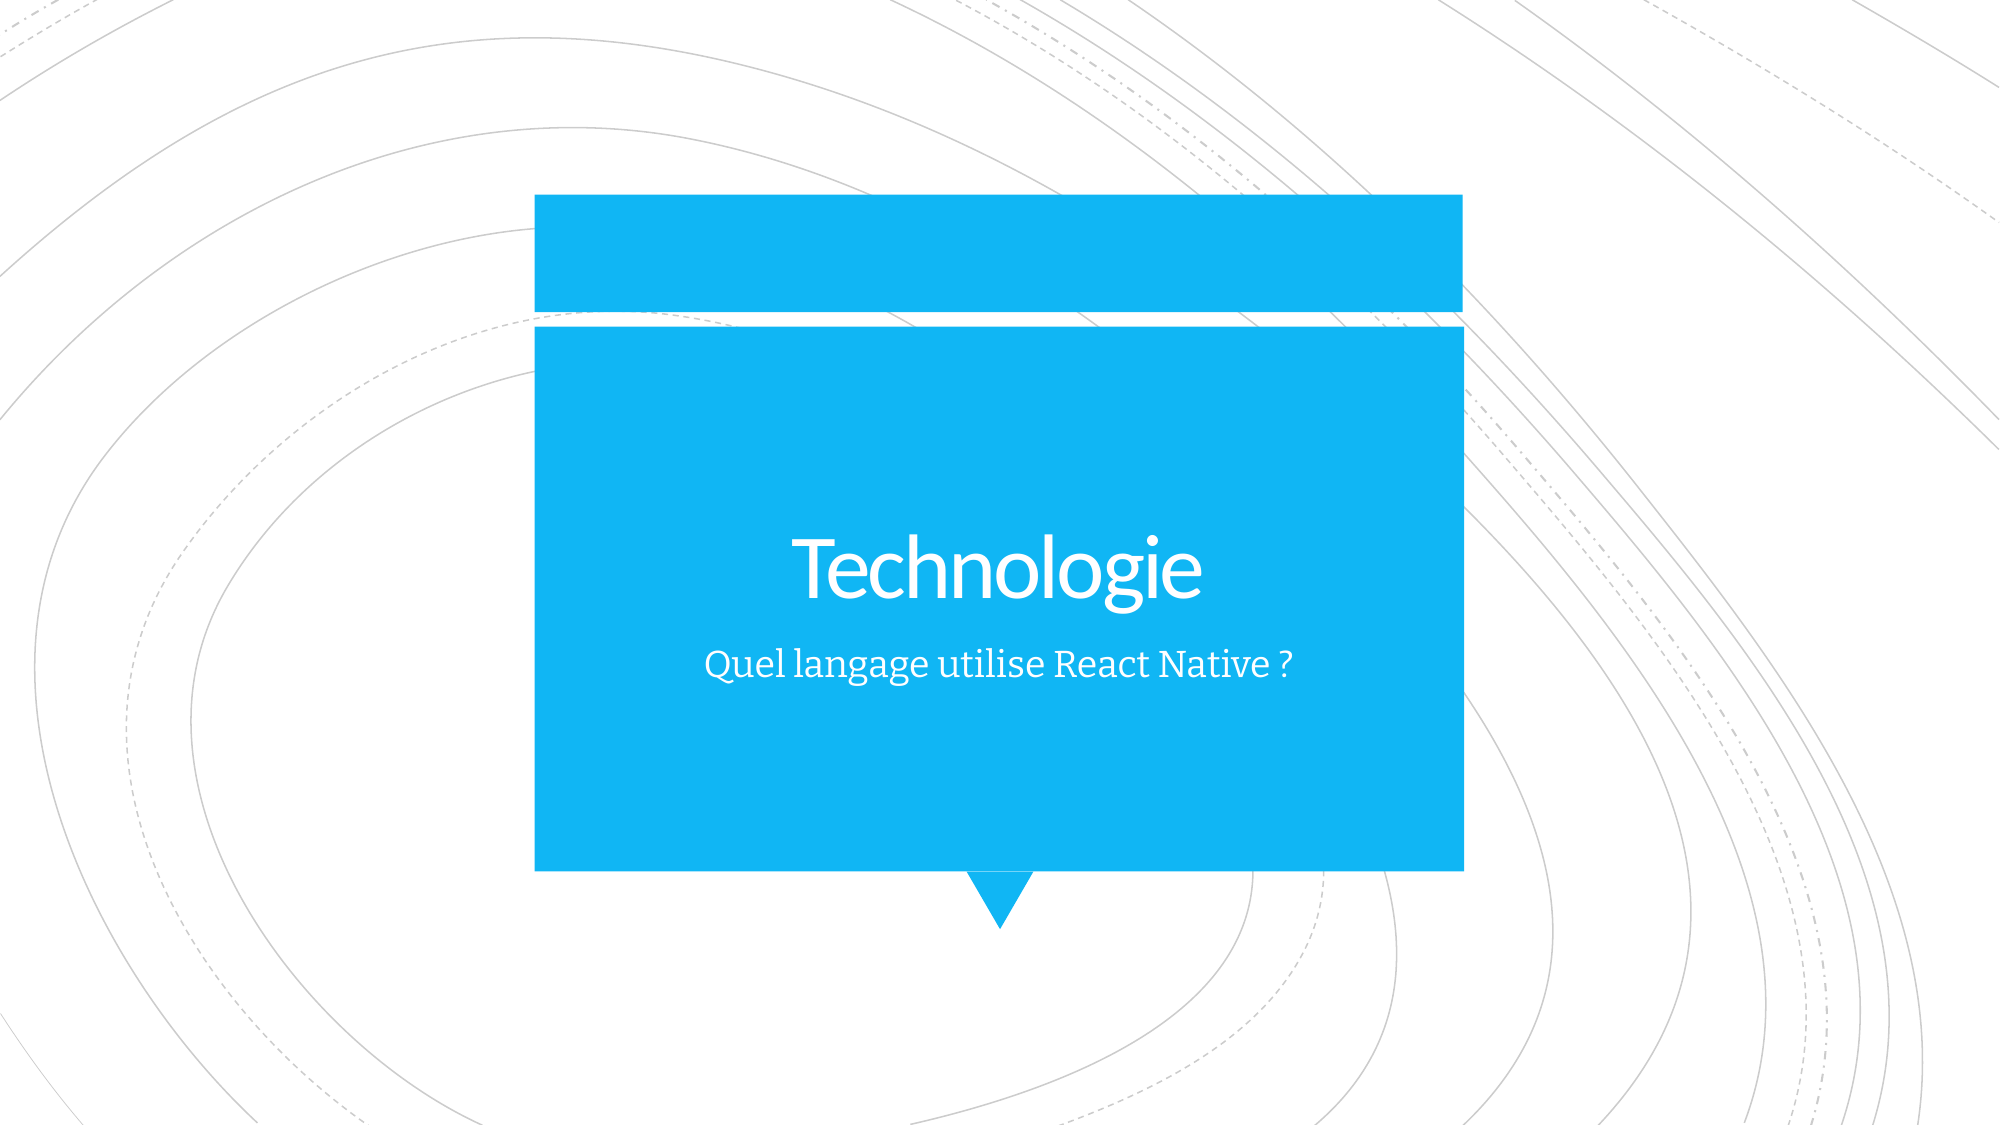

# Technologie
Quel langage utilise React Native ?